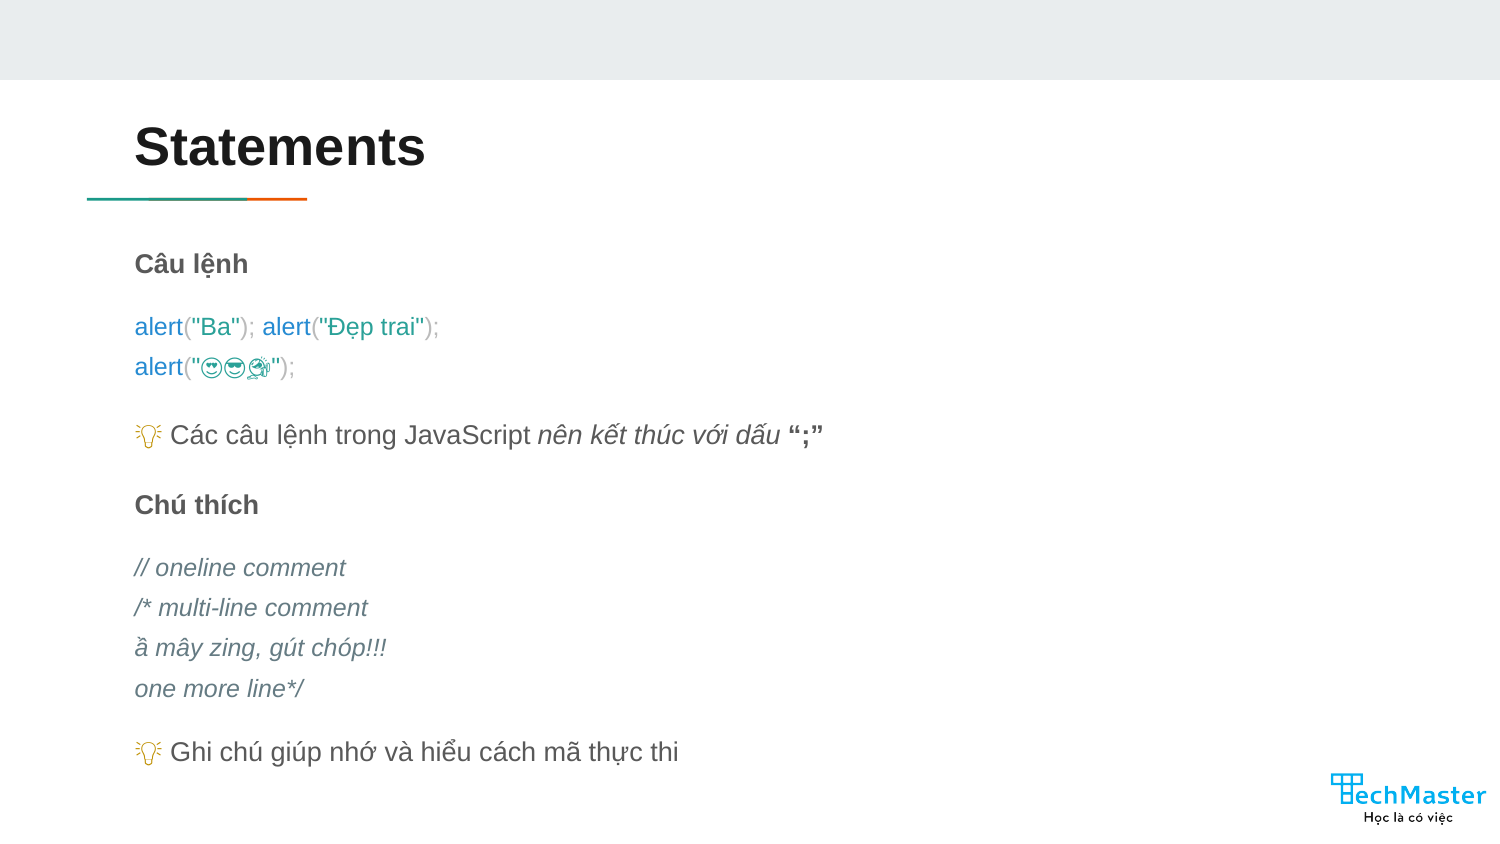

# Statements
Câu lệnh
alert("Ba"); alert("Đẹp trai");
alert("😍😎🤣🥰");
💡 Các câu lệnh trong JavaScript nên kết thúc với dấu “;”
Chú thích
// oneline comment
/* multi-line comment
ầ mây zing, gút chóp!!!
one more line*/
💡 Ghi chú giúp nhớ và hiểu cách mã thực thi